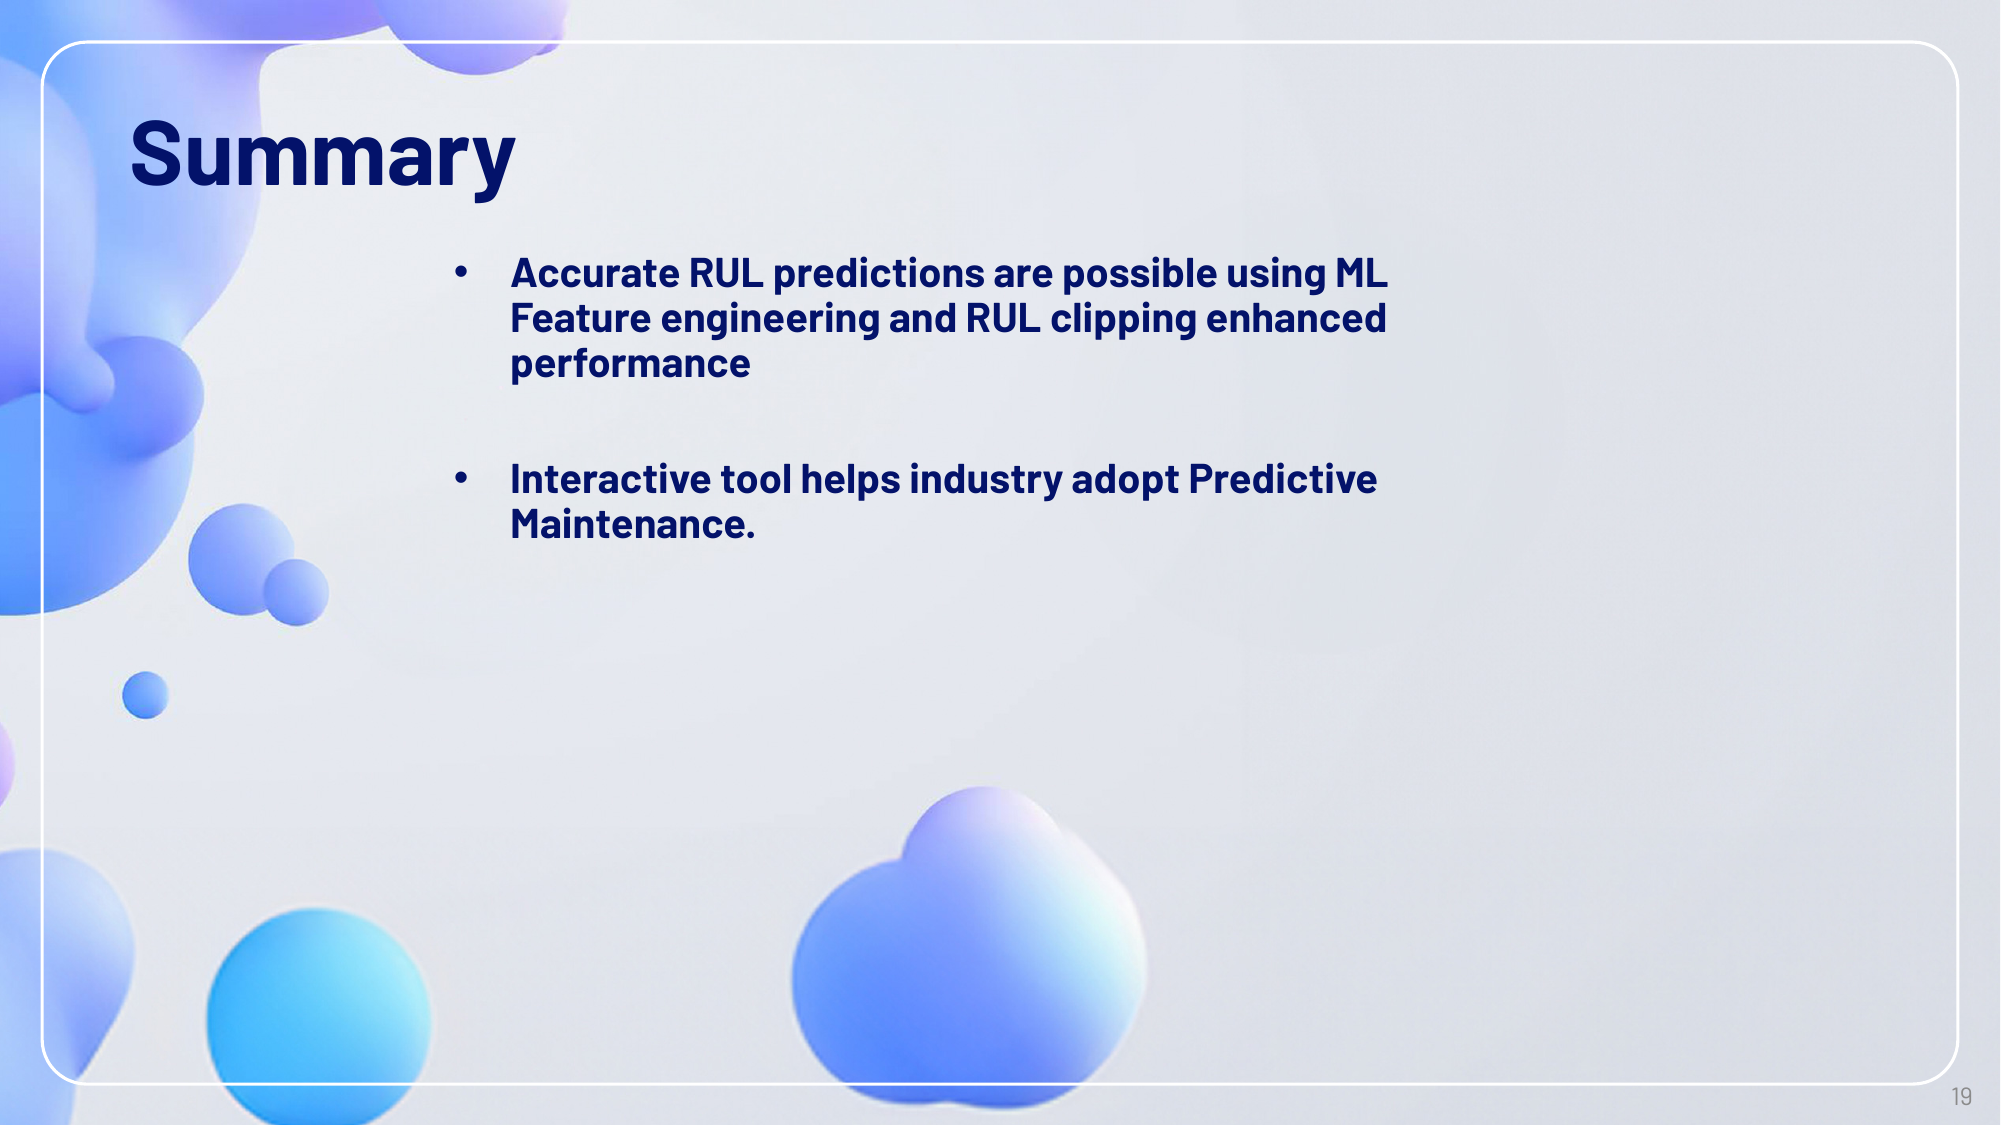

# Summary
Accurate RUL predictions are possible using ML
Feature engineering and RUL clipping enhanced performance
Interactive tool helps industry adopt Predictive Maintenance.
19